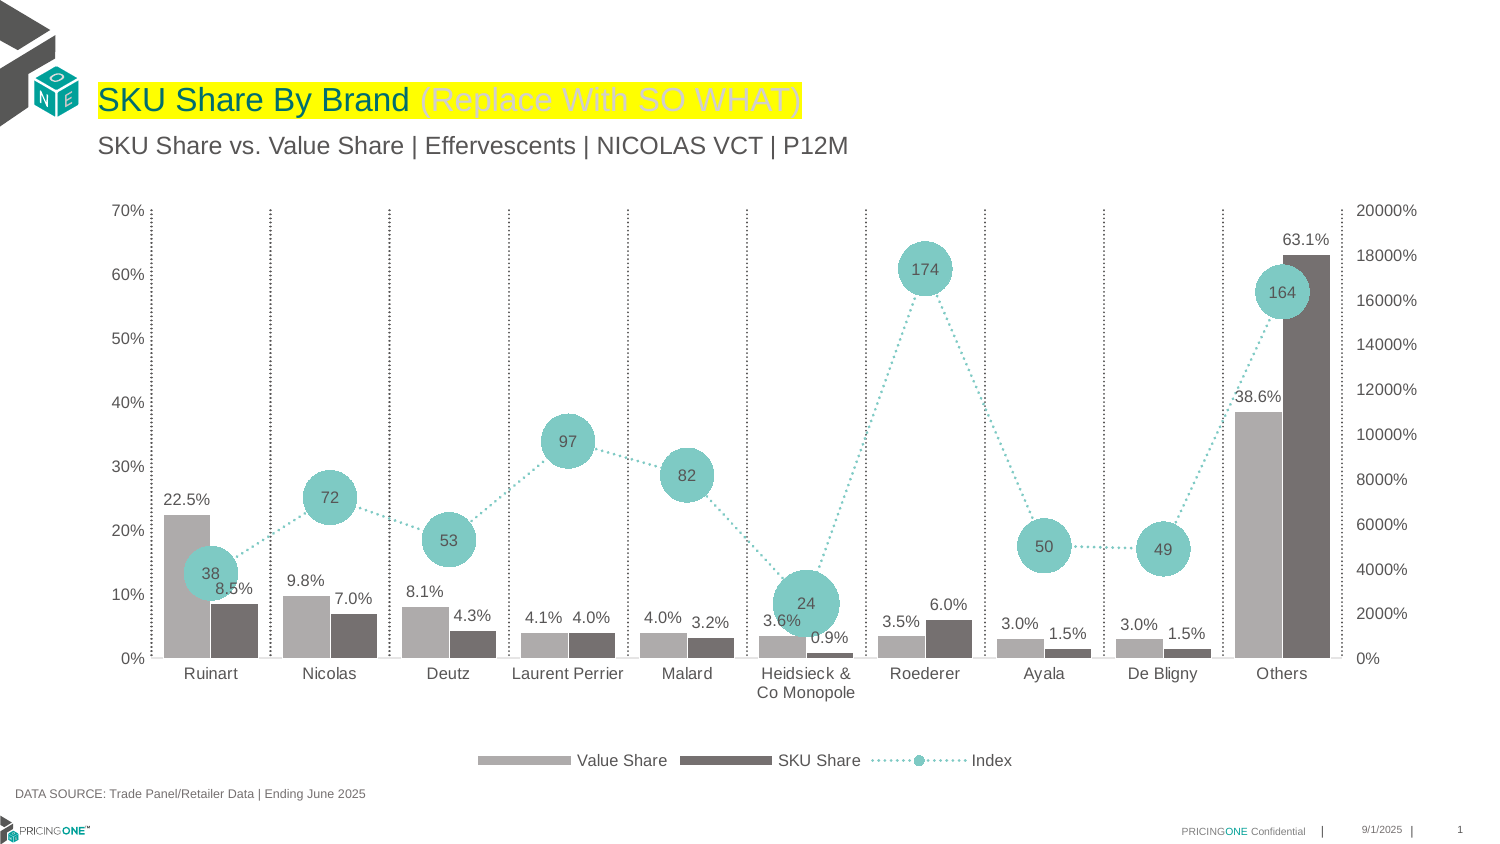

# SKU Share By Brand (Replace With SO WHAT)
SKU Share vs. Value Share | Effervescents | NICOLAS VCT | P12M

### Chart

| Category | Value Share | SKU Share | Index |
|---|---|---|---|
| Ruinart | 0.2246009879970044 | 0.08520343003101617 | 37.935465373888995 |
| Nicolas | 0.09763350091650626 | 0.07006020799124243 | 71.7583691392529 |
| Deutz | 0.08066882356323314 | 0.042692939244663365 | 52.92371620022206 |
| Laurent Perrier | 0.04093414570731899 | 0.03968253968253966 | 96.94239124048569 |
| Malard | 0.039507946971732405 | 0.0322933771209633 | 81.73894012784044 |
| Heidsieck & Co Monopole | 0.03555516340715406 | 0.008666301769750041 | 24.37424255517918 |
| Roederer | 0.03472598650535385 | 0.0603904397007845 | 173.90561299525314 |
| Ayala | 0.030343607581273257 | 0.015234446268929018 | 50.20644373983748 |
| De Bligny | 0.030116876697091517 | 0.014687100893997437 | 48.76701207006574 |
| Others | 0.385912960653332 | 0.6310892172961133 | 163.53149068321252 |
DATA SOURCE: Trade Panel/Retailer Data | Ending June 2025

9/1/2025
1